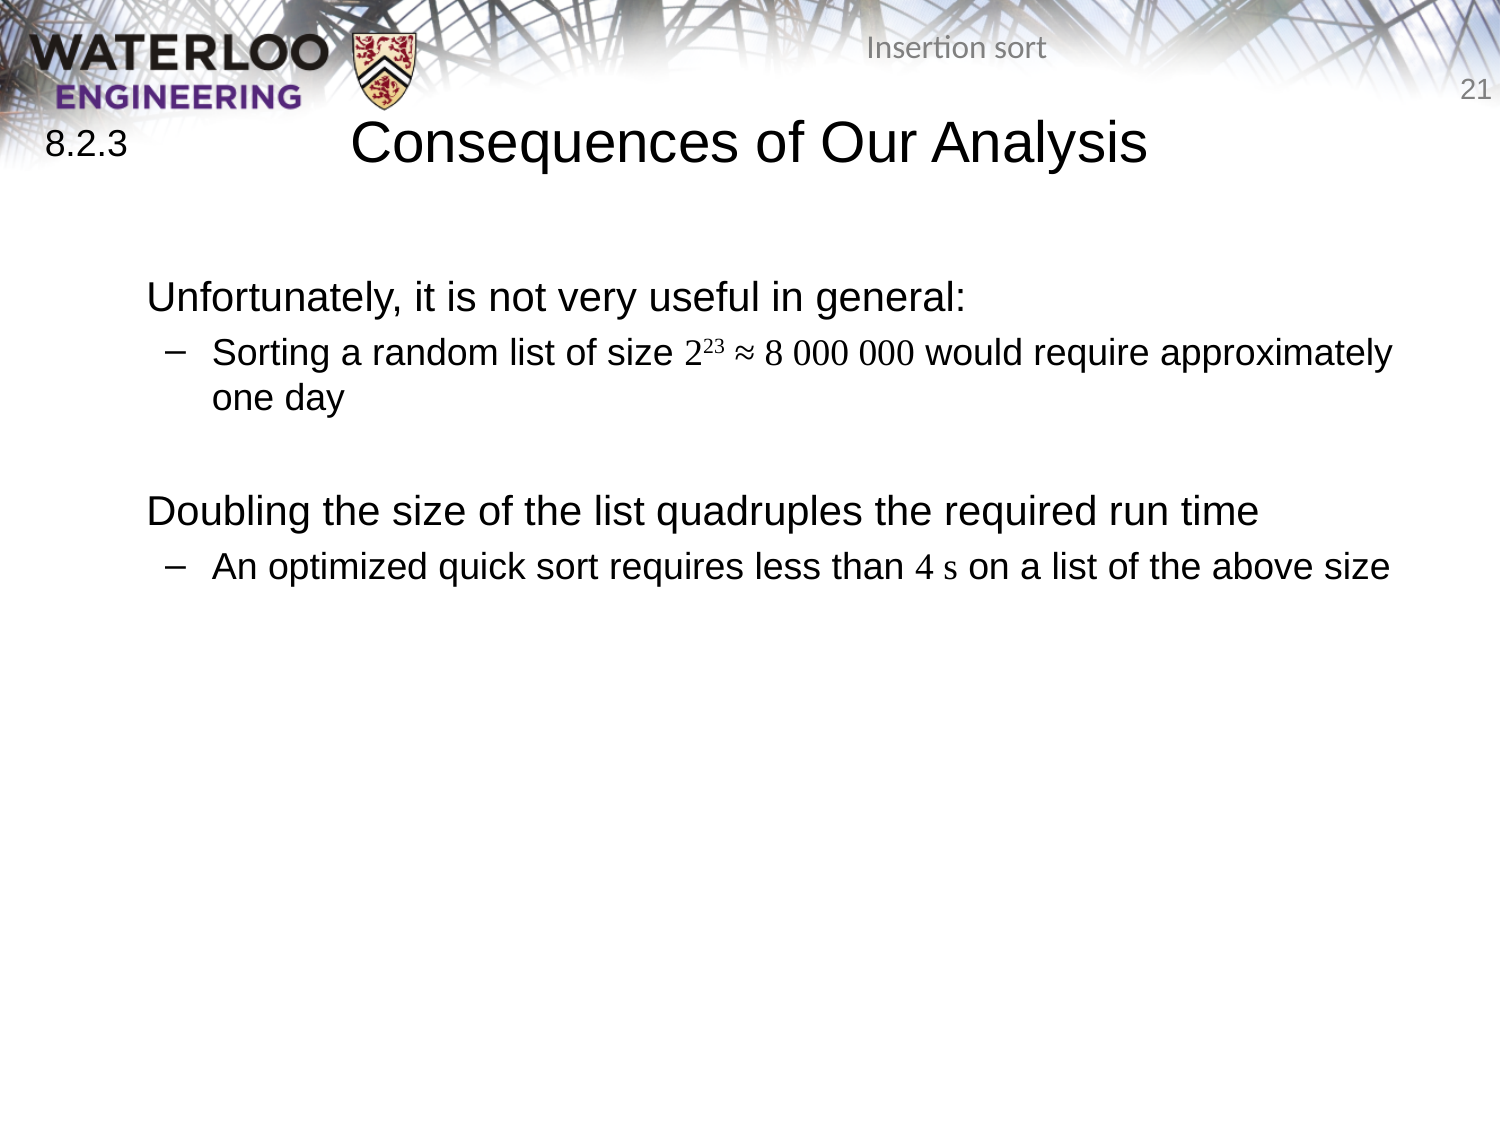

# Consequences of Our Analysis
8.2.3
	Unfortunately, it is not very useful in general:
Sorting a random list of size 223 ≈ 8 000 000 would require approximately one day

	Doubling the size of the list quadruples the required run time
An optimized quick sort requires less than 4 s on a list of the above size